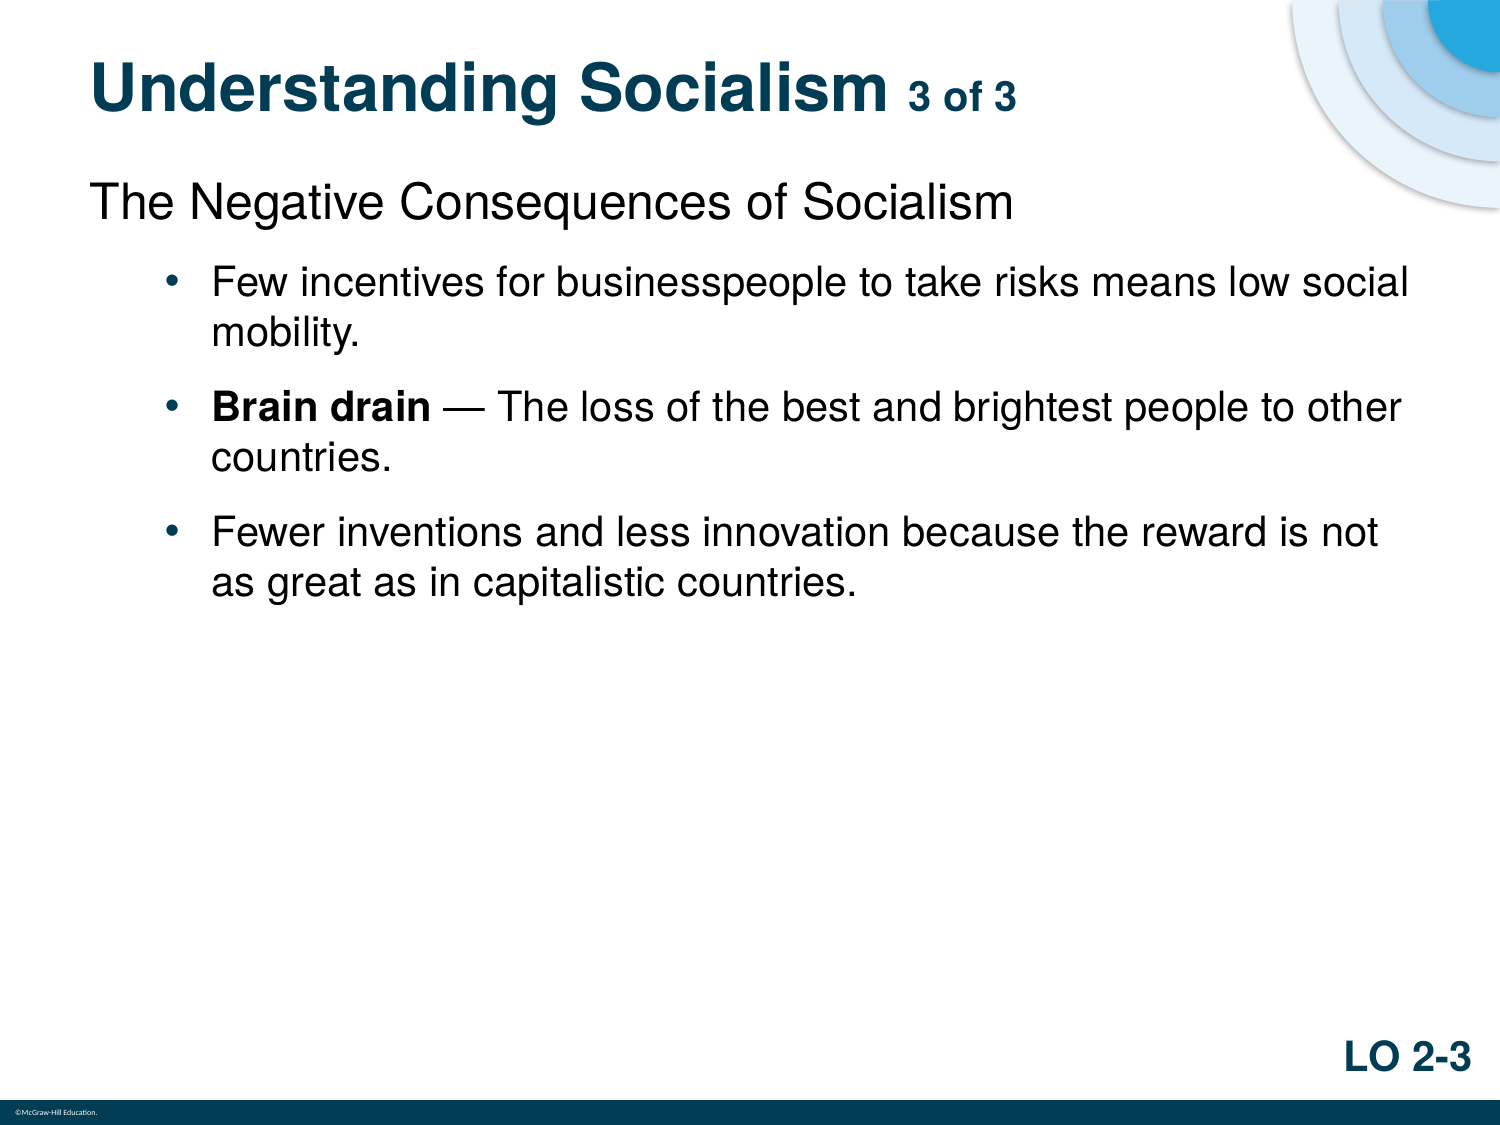

# Understanding Socialism 3 of 3
The Negative Consequences of Socialism
Few incentives for businesspeople to take risks means low social mobility.
Brain drain — The loss of the best and brightest people to other countries.
Fewer inventions and less innovation because the reward is not as great as in capitalistic countries.
LO 2-3